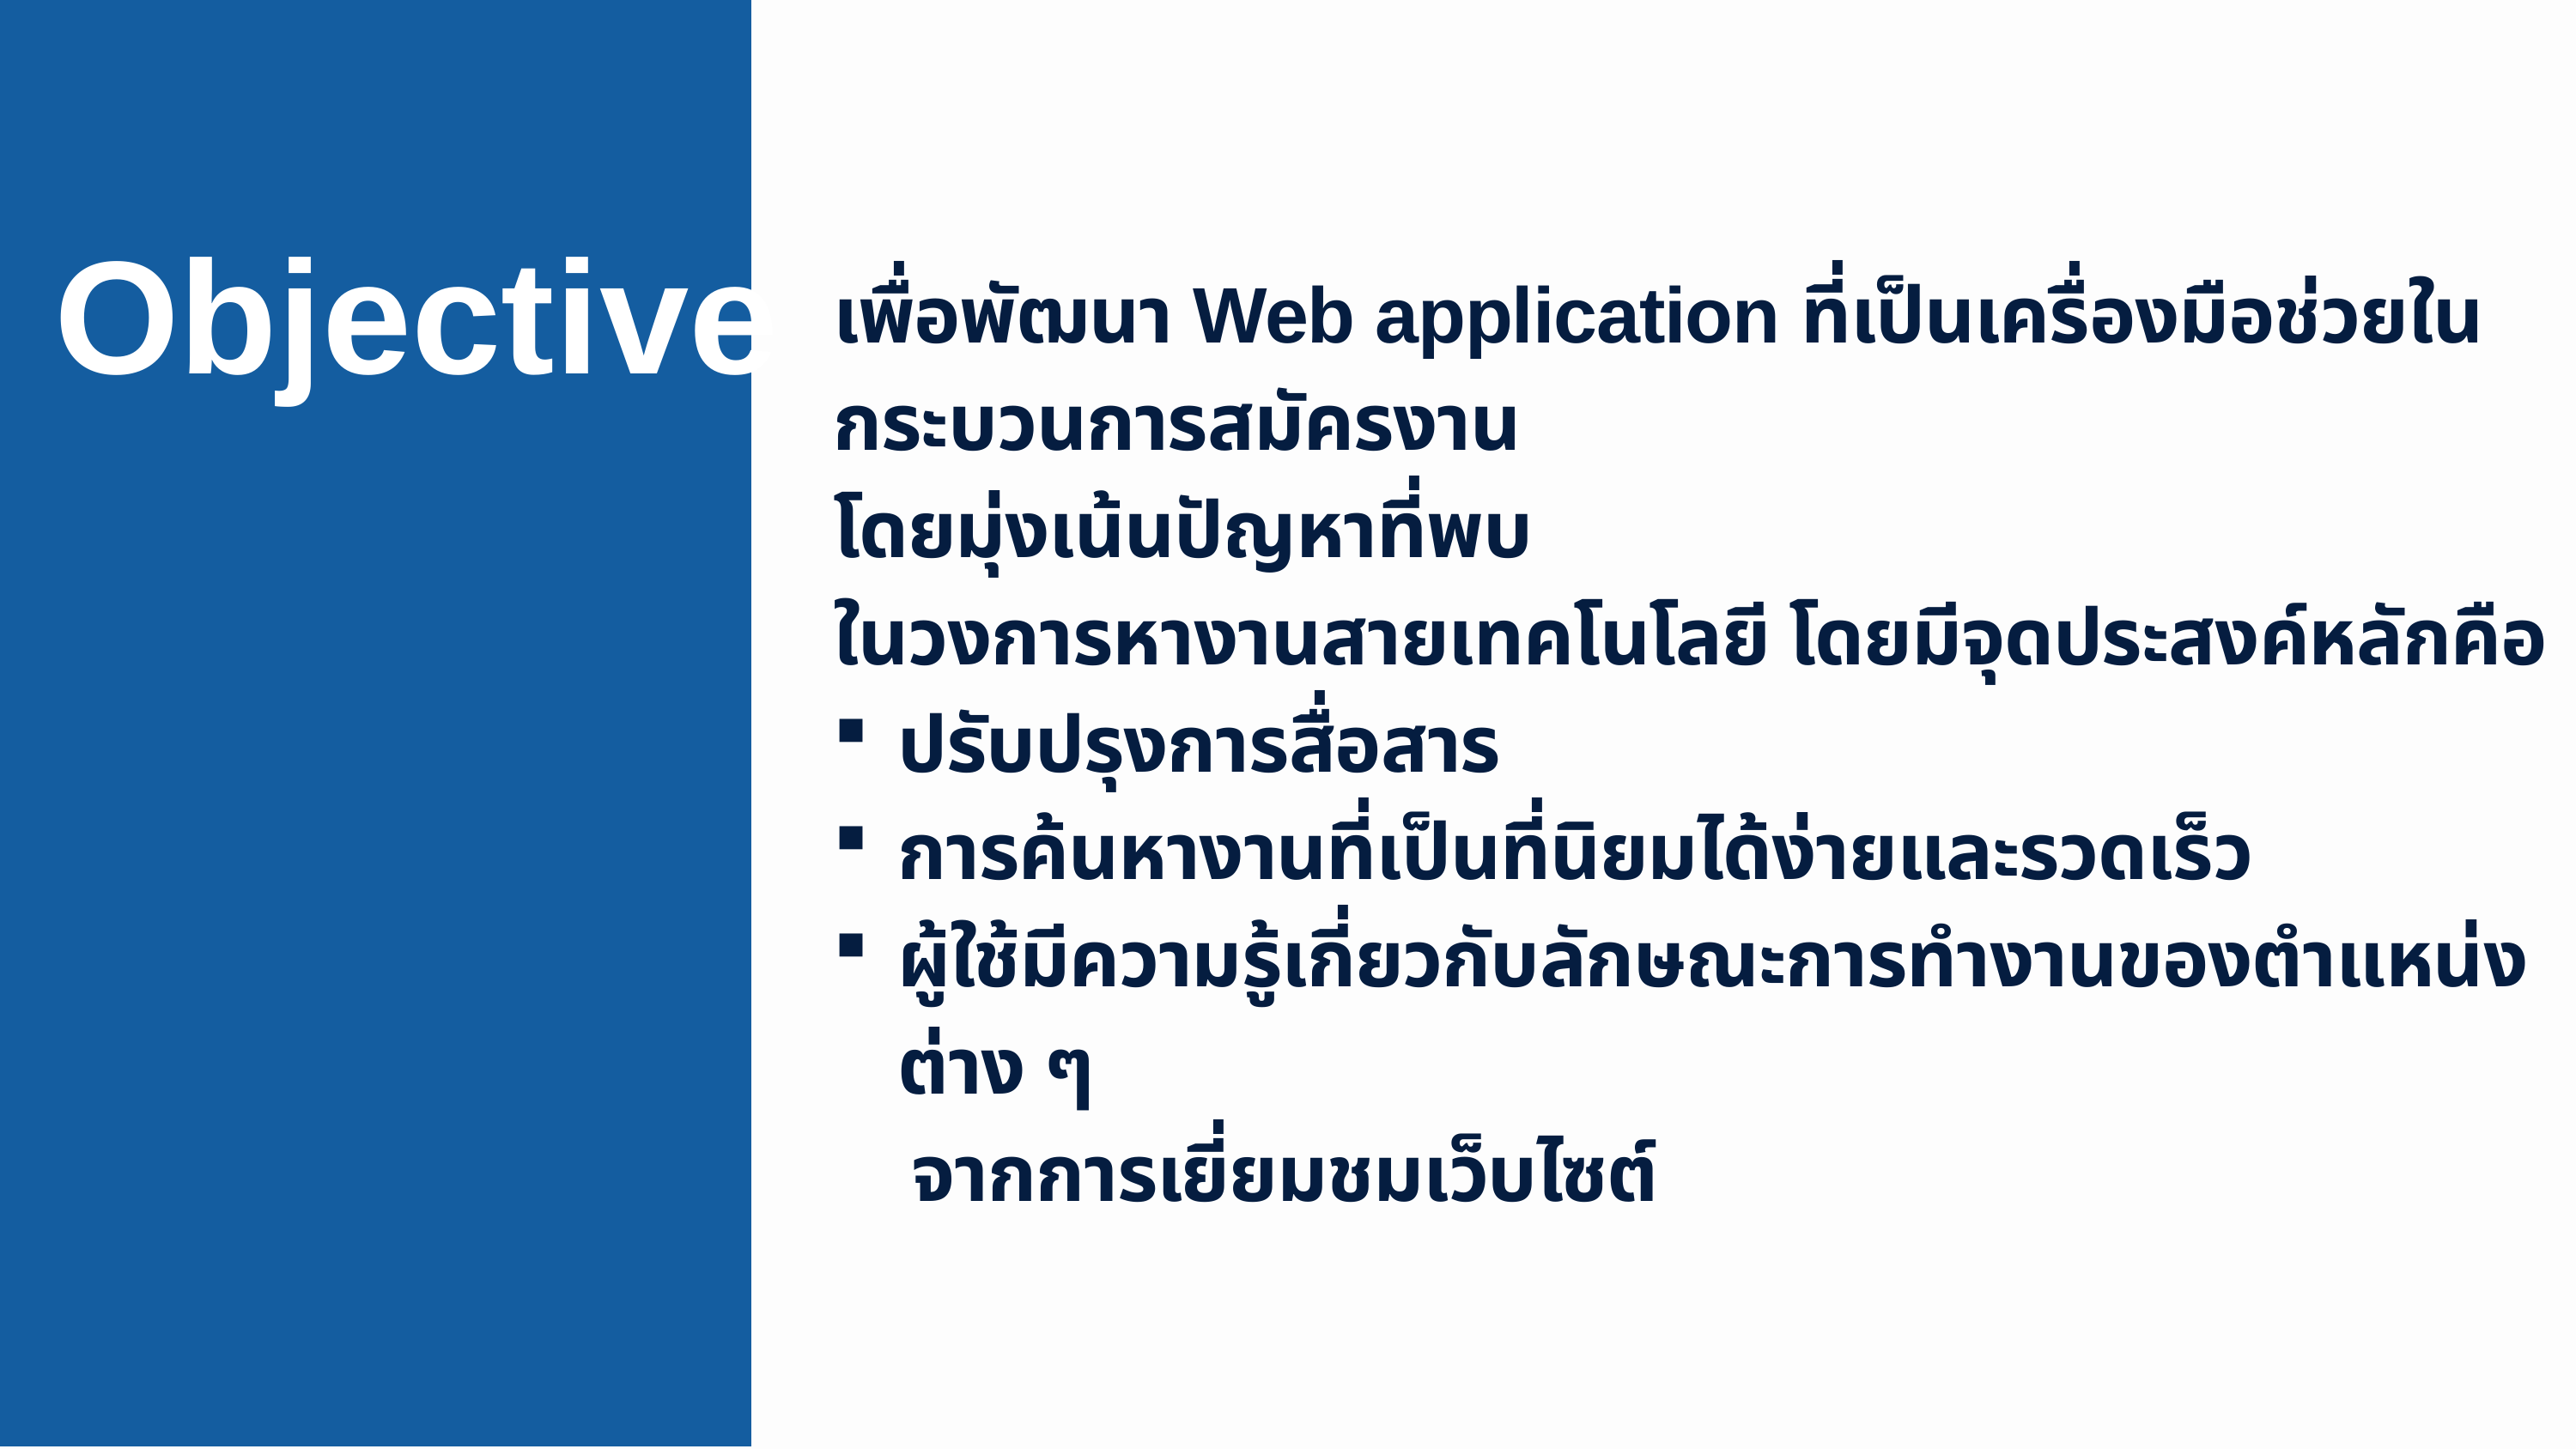

Objective
เพื่อพัฒนา Web application ที่เป็นเครื่องมือช่วยในกระบวนการสมัครงาน
โดยมุ่งเน้นปัญหาที่พบ
ในวงการหางานสายเทคโนโลยี โดยมีจุดประสงค์หลักคือ
ปรับปรุงการสื่อสาร
การค้นหางานที่เป็นที่นิยมได้ง่ายและรวดเร็ว
ผู้ใช้มีความรู้เกี่ยวกับลักษณะการทำงานของตำแหน่งต่าง ๆ
    จากการเยี่ยมชมเว็บไซต์